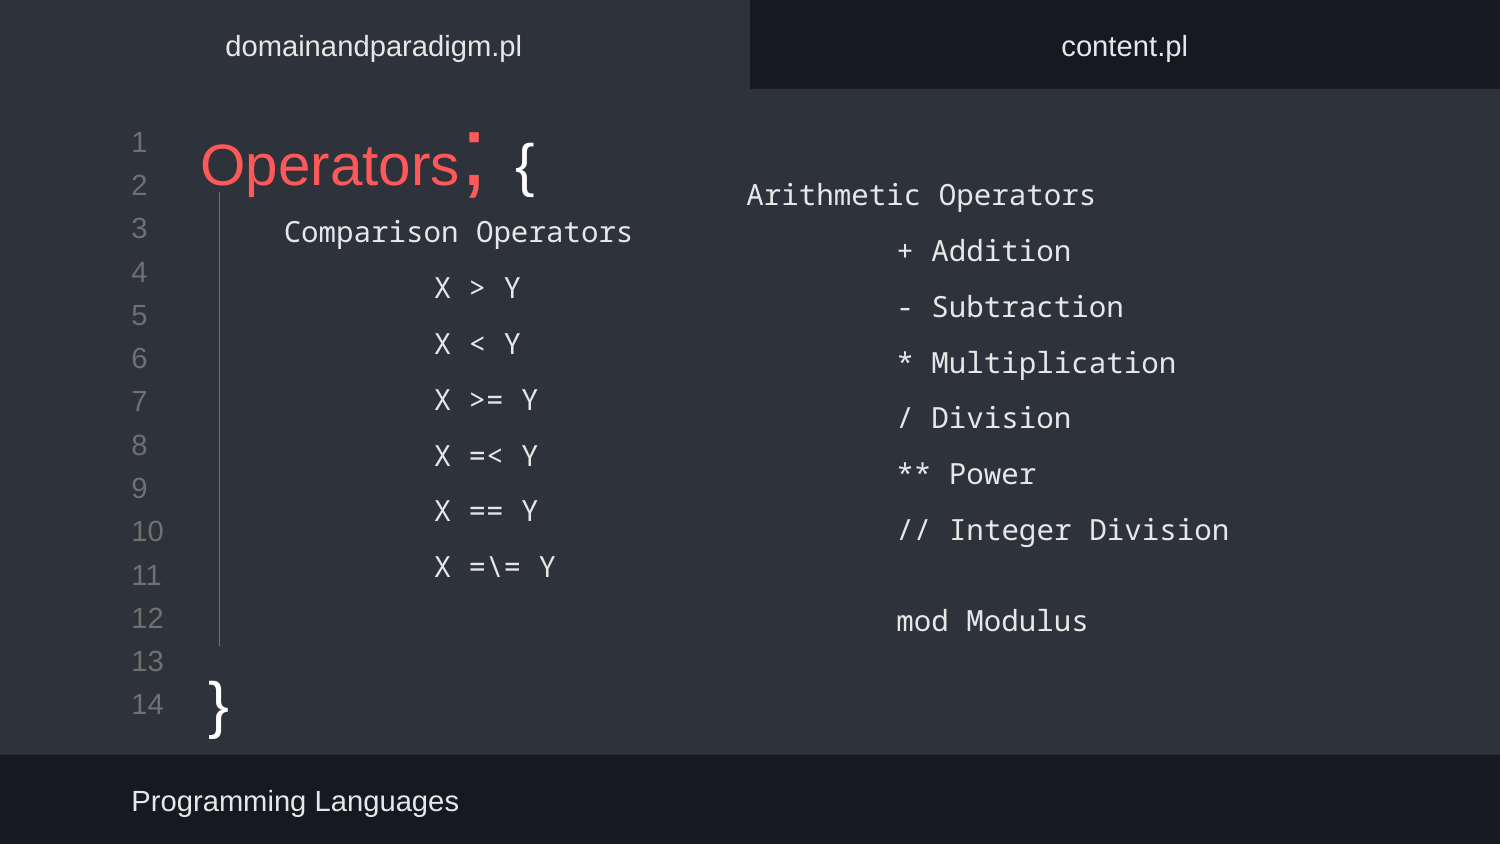

domainandparadigm.pl
content.pl
# Operators; {

Comparison Operators
	X > Y
	X < Y
	X >= Y
	X =< Y
	X == Y
	X =\= Y

}
Arithmetic Operators
	+ Addition
	- Subtraction
	* Multiplication
	/ Division
	** Power
	// Integer Division
	mod Modulus

Programming Languages